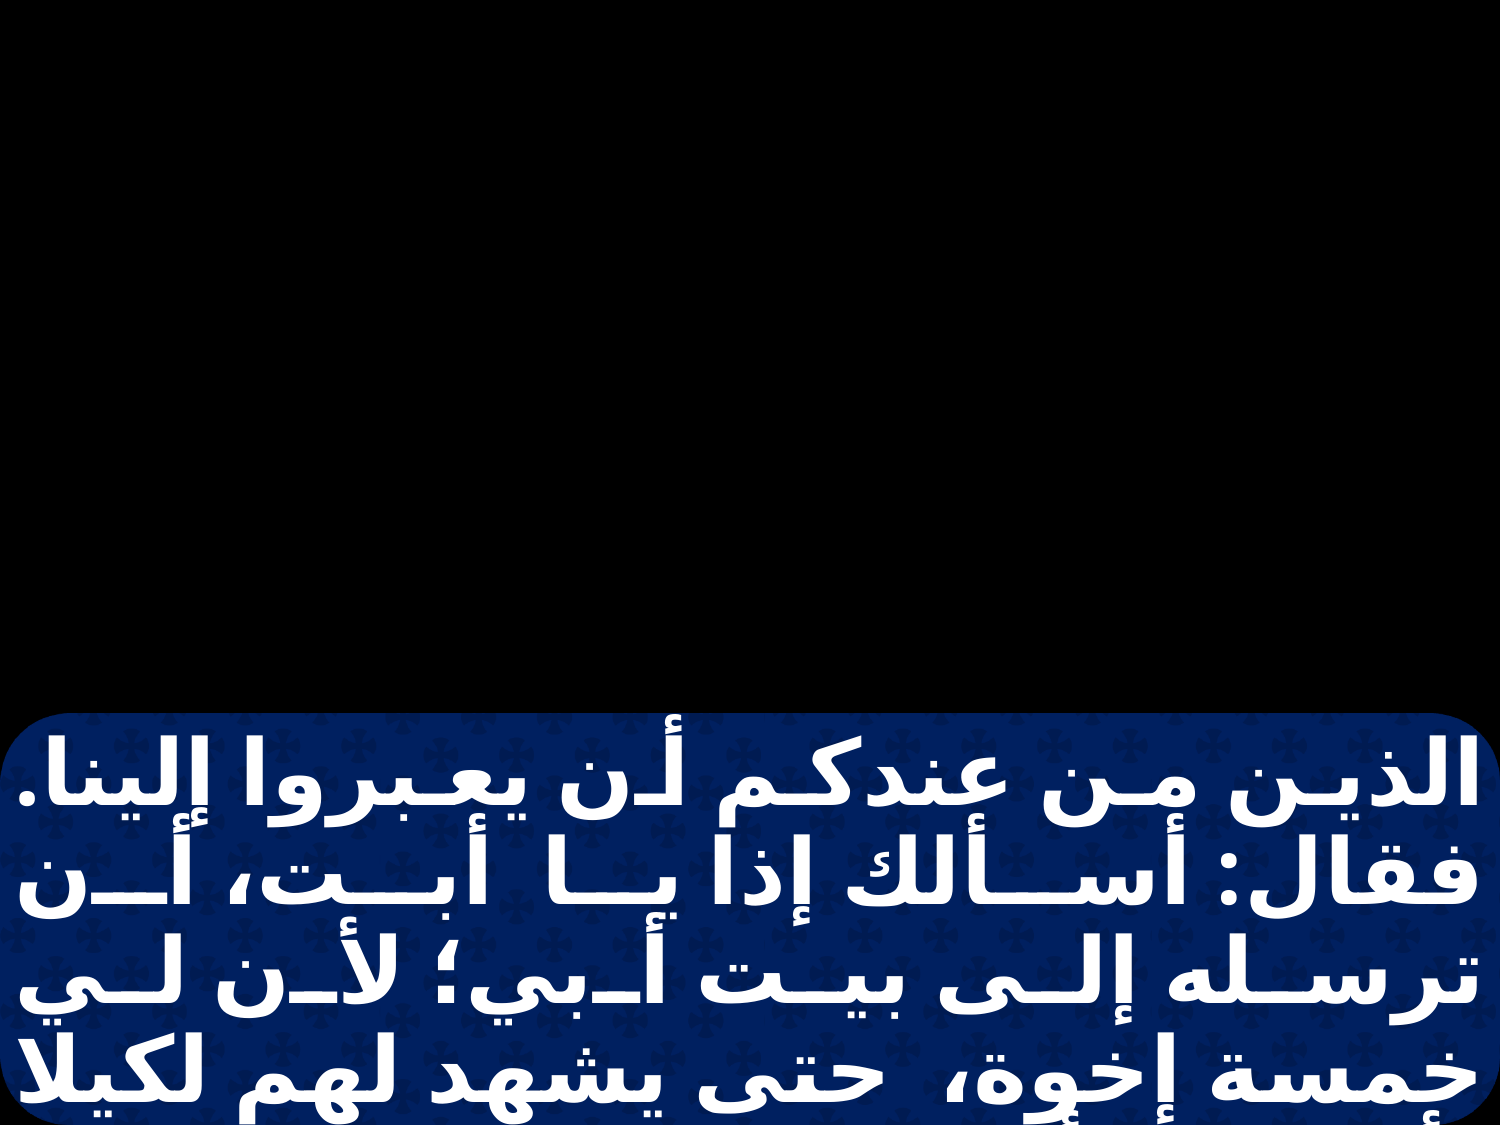

الذين من عندكم أن يعبروا إلينا. فقال: أسألك إذا يا  أبت، أن ترسله إلى بيت أبي؛ لأن لي خمسة إخوة،  حتى يشهد لهم لكيلا يأتوا هم أيضا إلى موضع  العذاب هذا. فقال له إبراهيم عندهم موسى